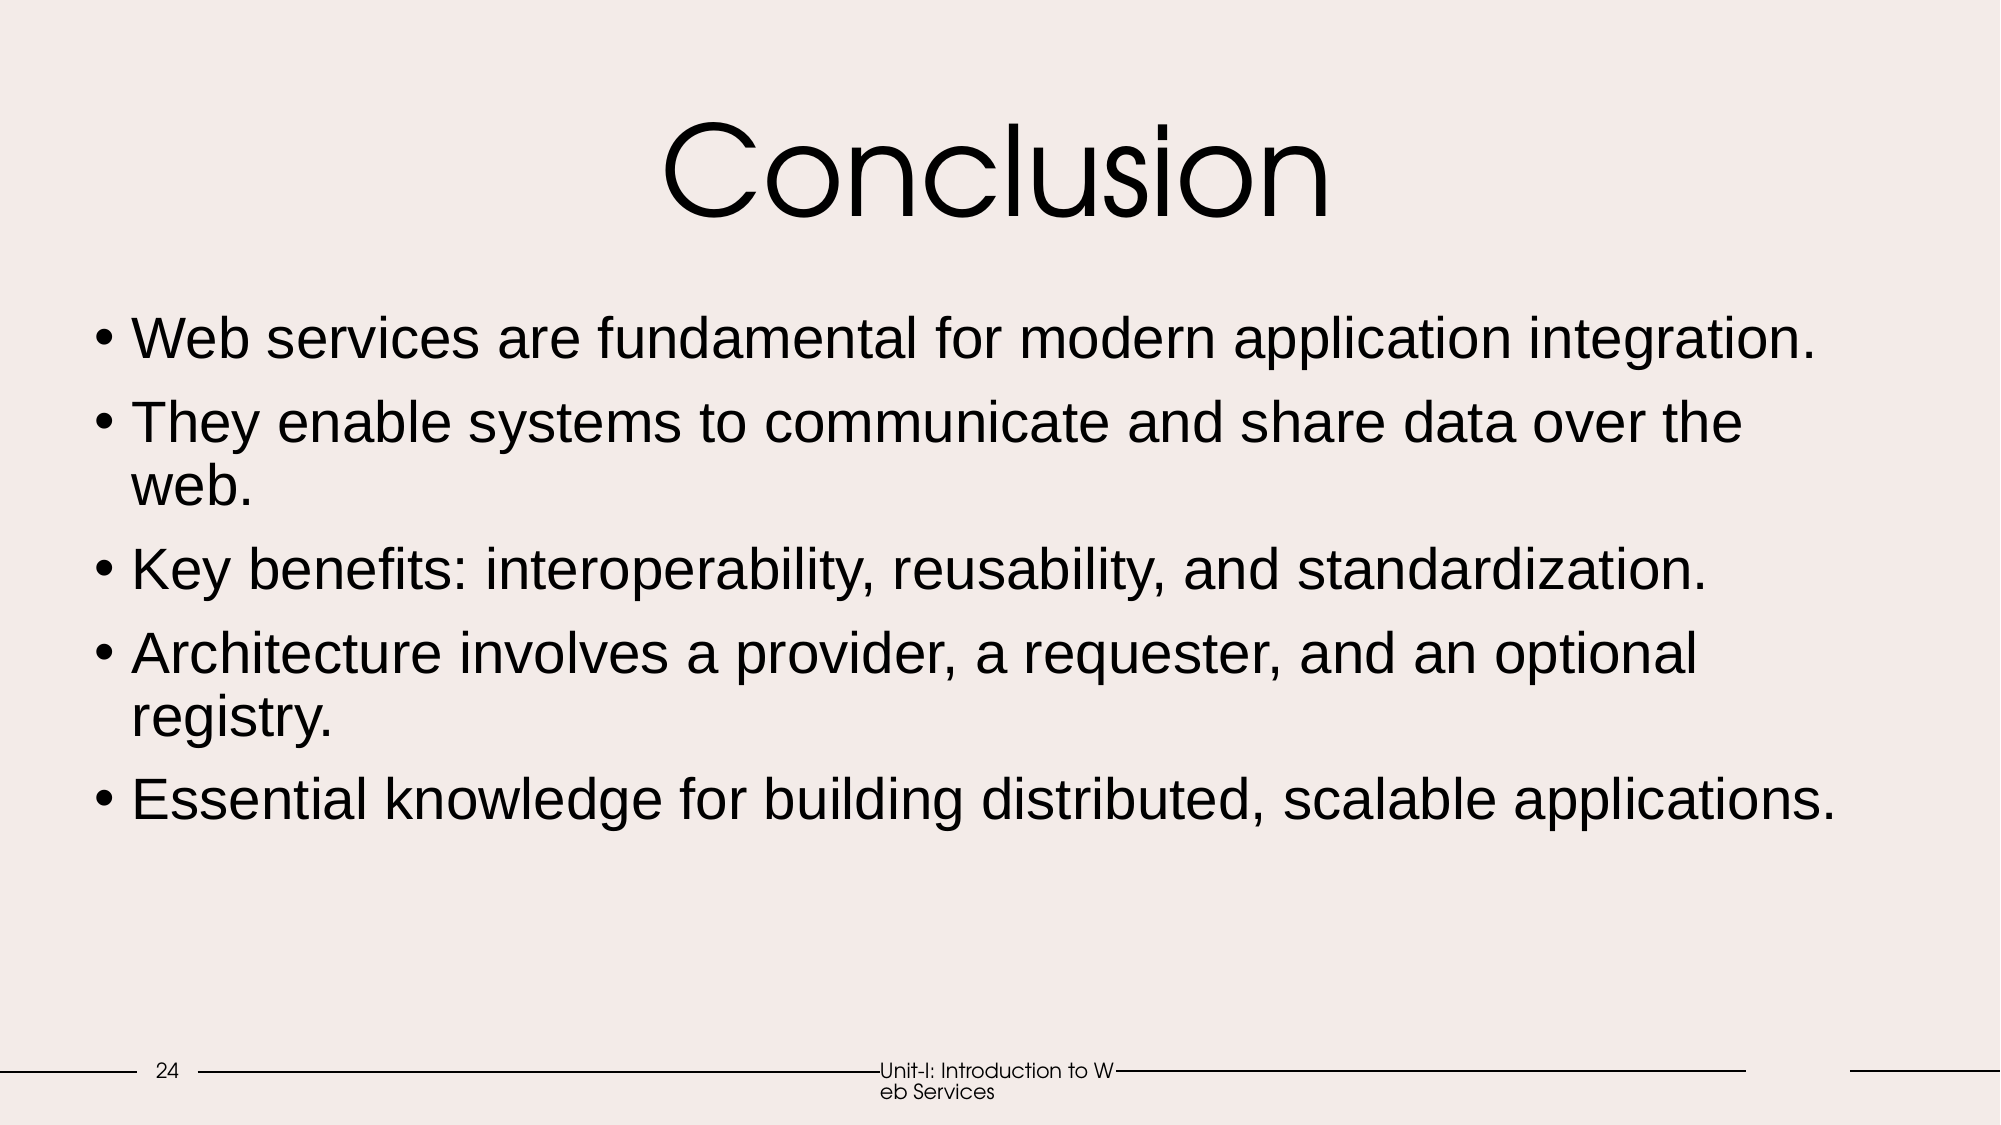

# Conclusion
Web services are fundamental for modern application integration.
They enable systems to communicate and share data over the web.
Key benefits: interoperability, reusability, and standardization.
Architecture involves a provider, a requester, and an optional registry.
Essential knowledge for building distributed, scalable applications.
24
Unit-I: Introduction to Web Services